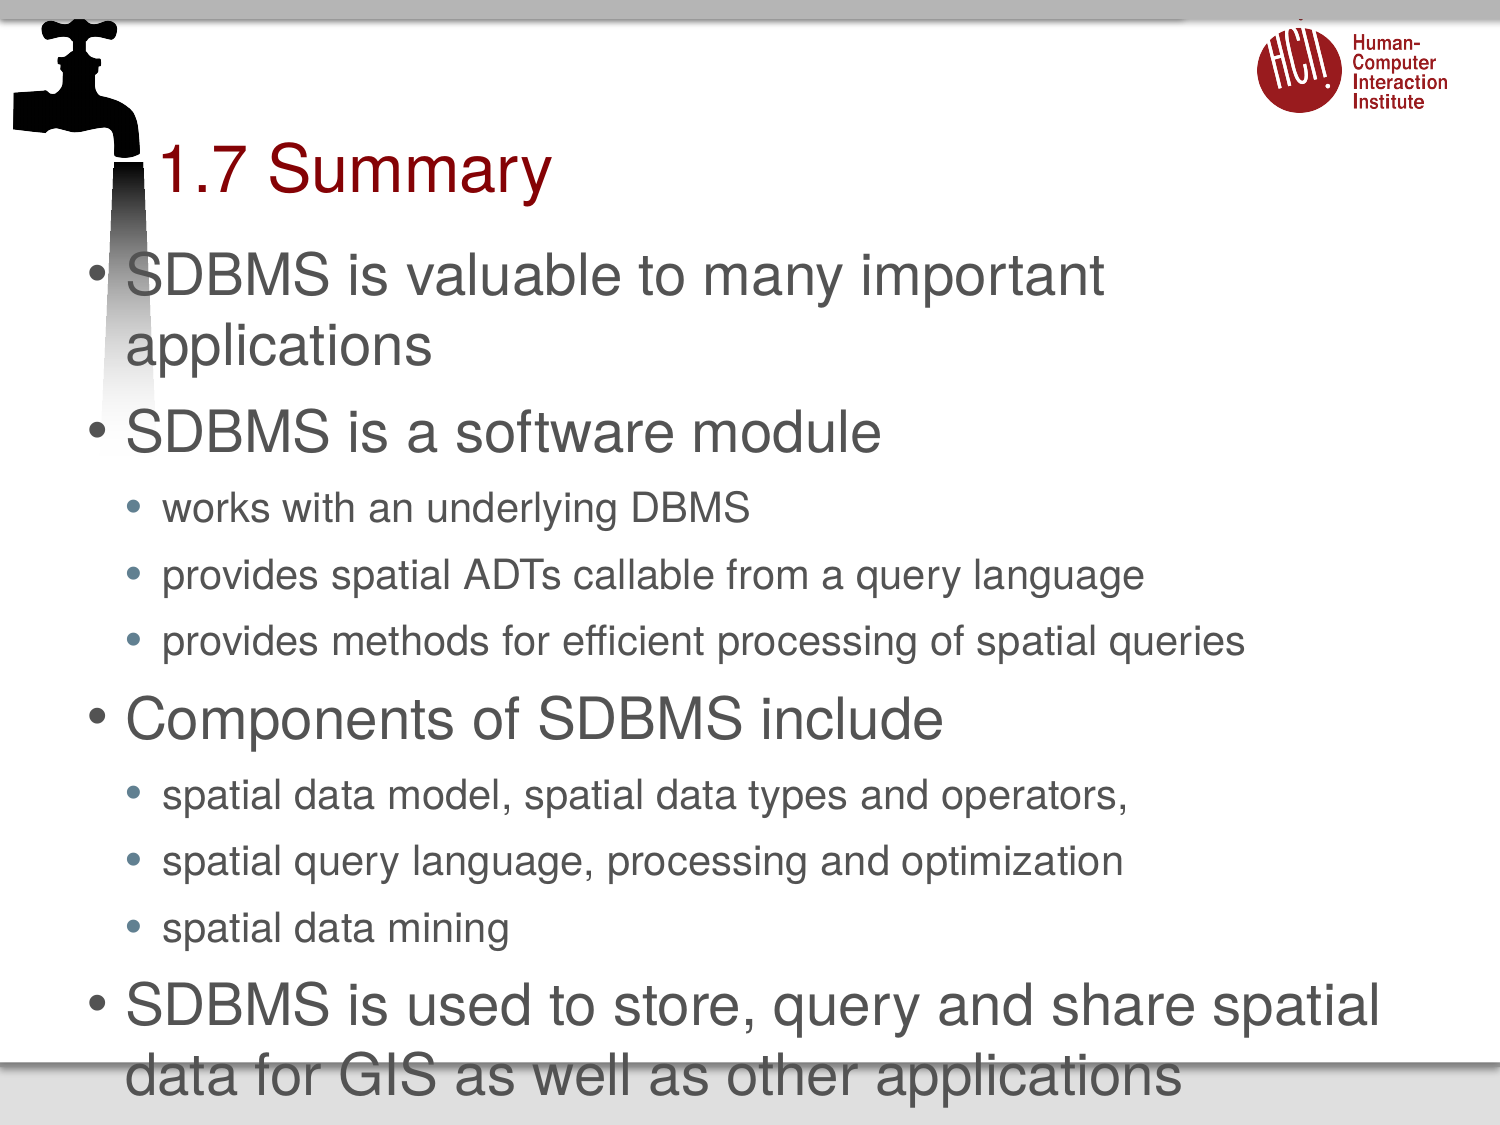

# 1.7 Summary
SDBMS is valuable to many important applications
SDBMS is a software module
works with an underlying DBMS
provides spatial ADTs callable from a query language
provides methods for efficient processing of spatial queries
Components of SDBMS include
spatial data model, spatial data types and operators,
spatial query language, processing and optimization
spatial data mining
SDBMS is used to store, query and share spatial data for GIS as well as other applications